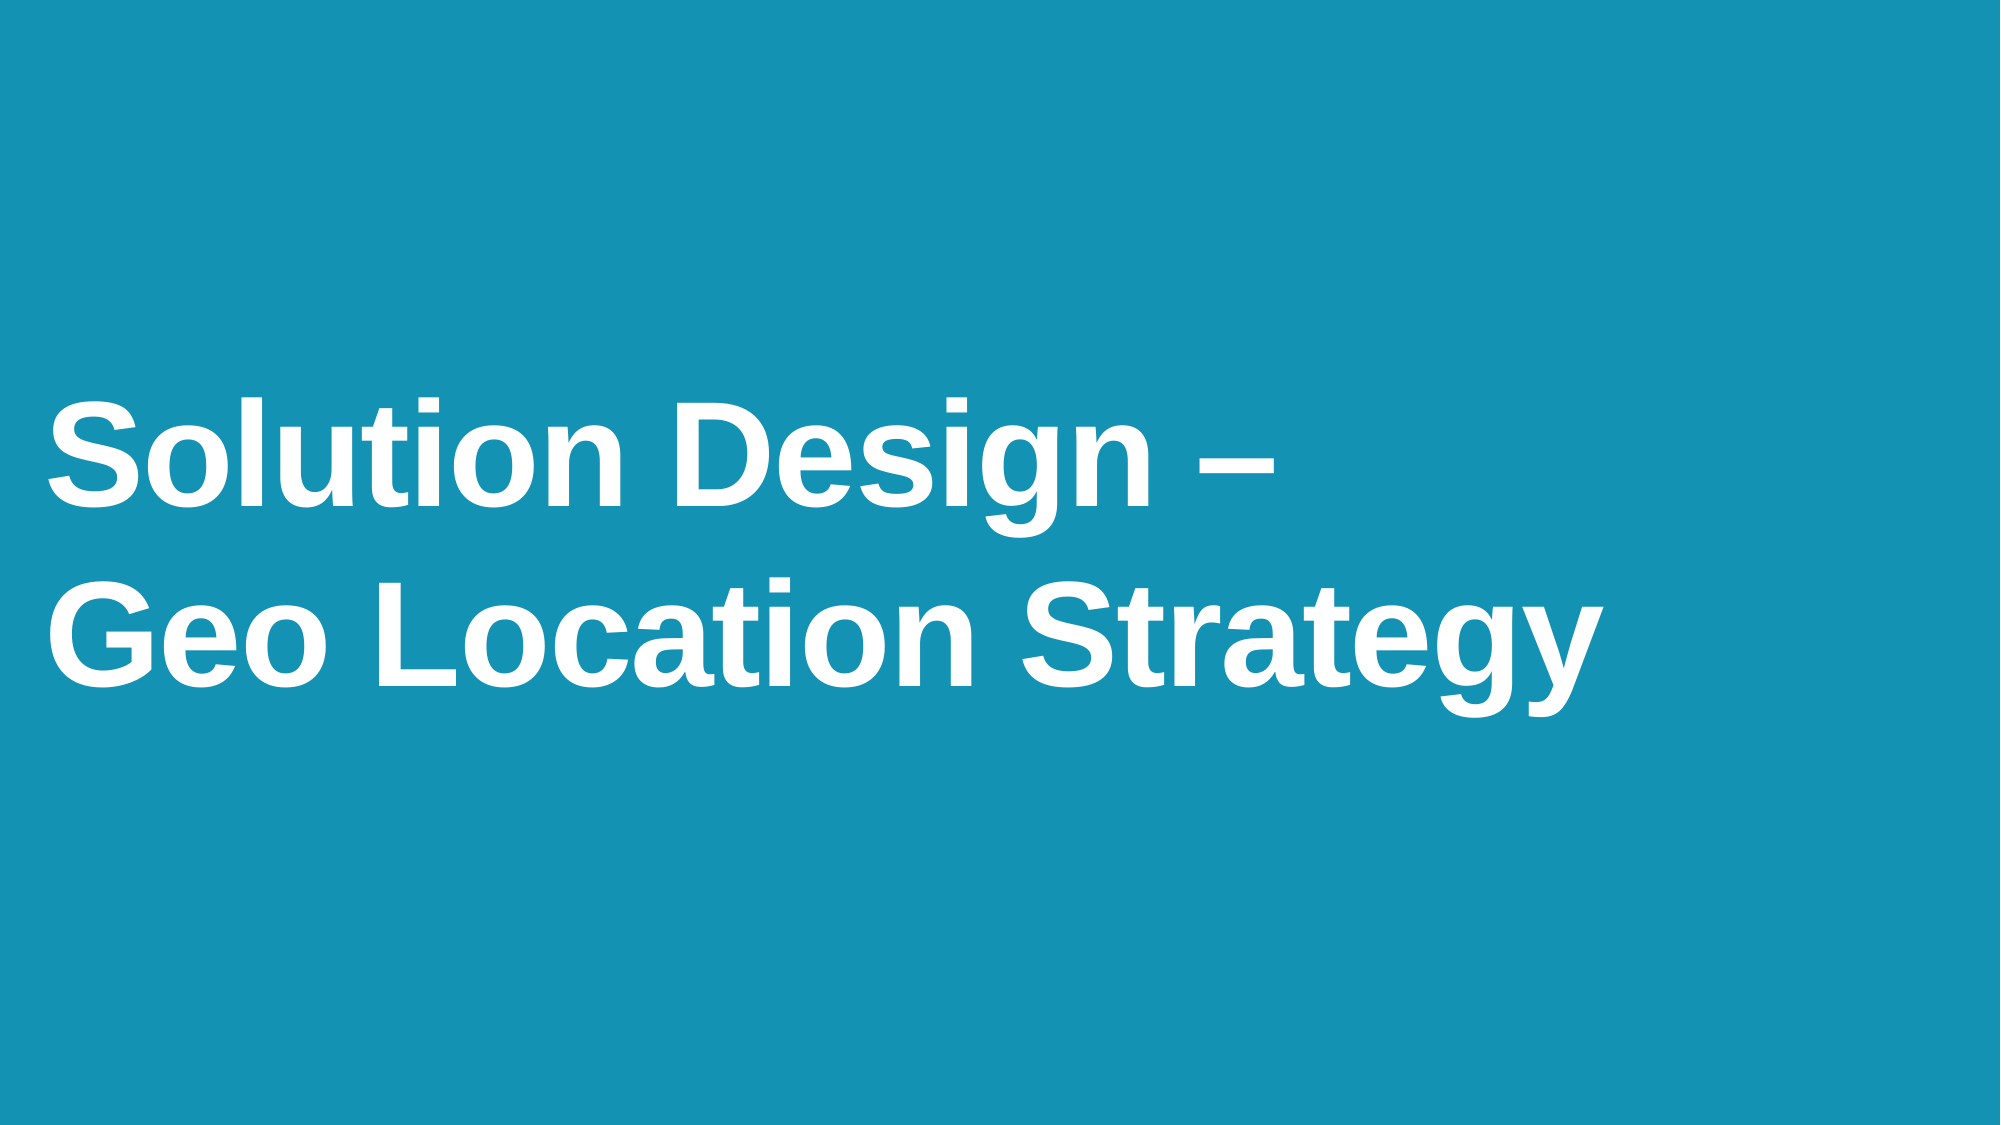

# Solution Design – Geo Location Strategy